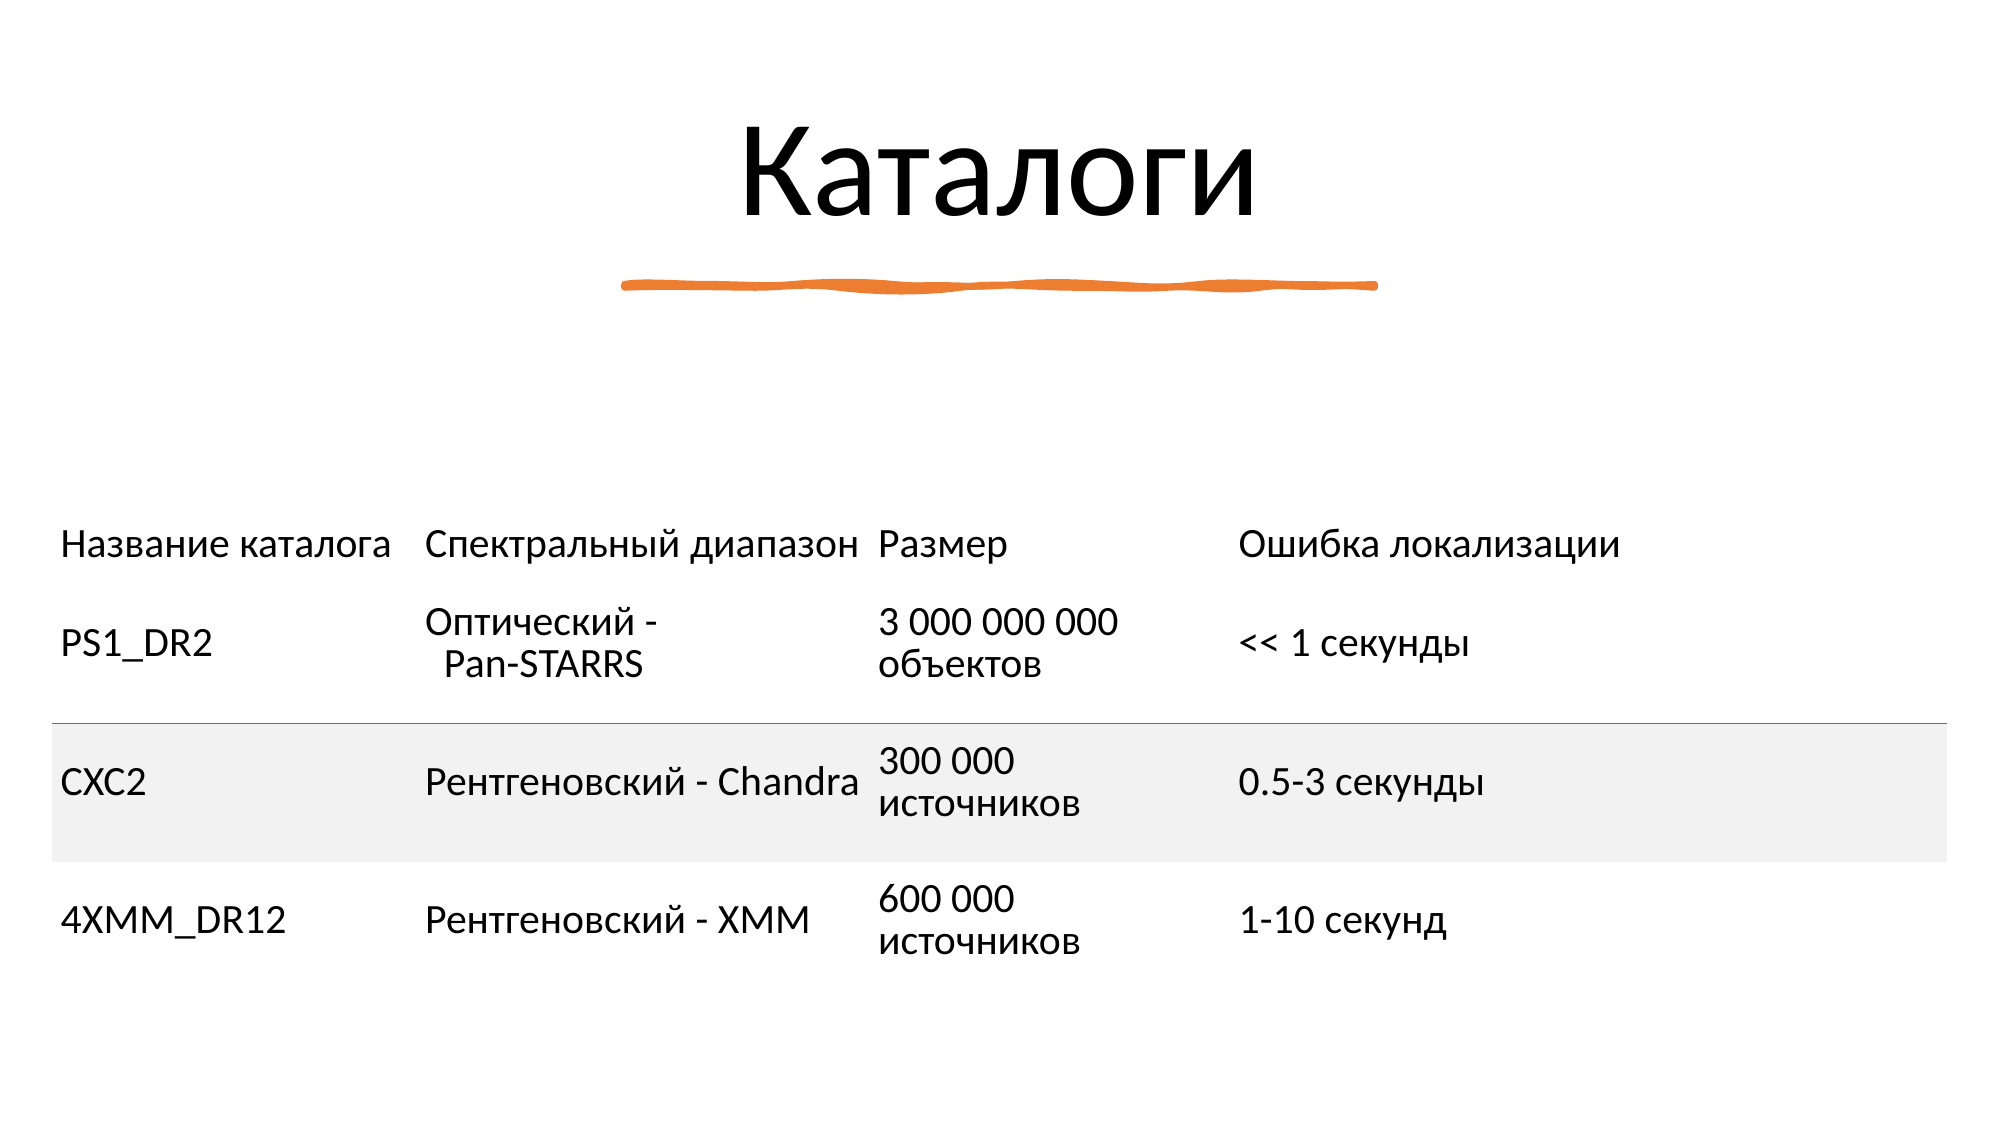

# Каталоги

| Название каталога | Спектральный диапазон | Размер | Ошибка локализации |
| --- | --- | --- | --- |
| PS1\_DR2 | Оптический -              Pan-STARRS | 3 000 000 000 объектов | << 1 секунды |
| CXC2 | Рентгеновский - Chandra | 300 000 источников | 0.5-3 секунды |
| 4XMM\_DR12 | Рентгеновский - XMM | 600 000 источников | 1-10 секунд |